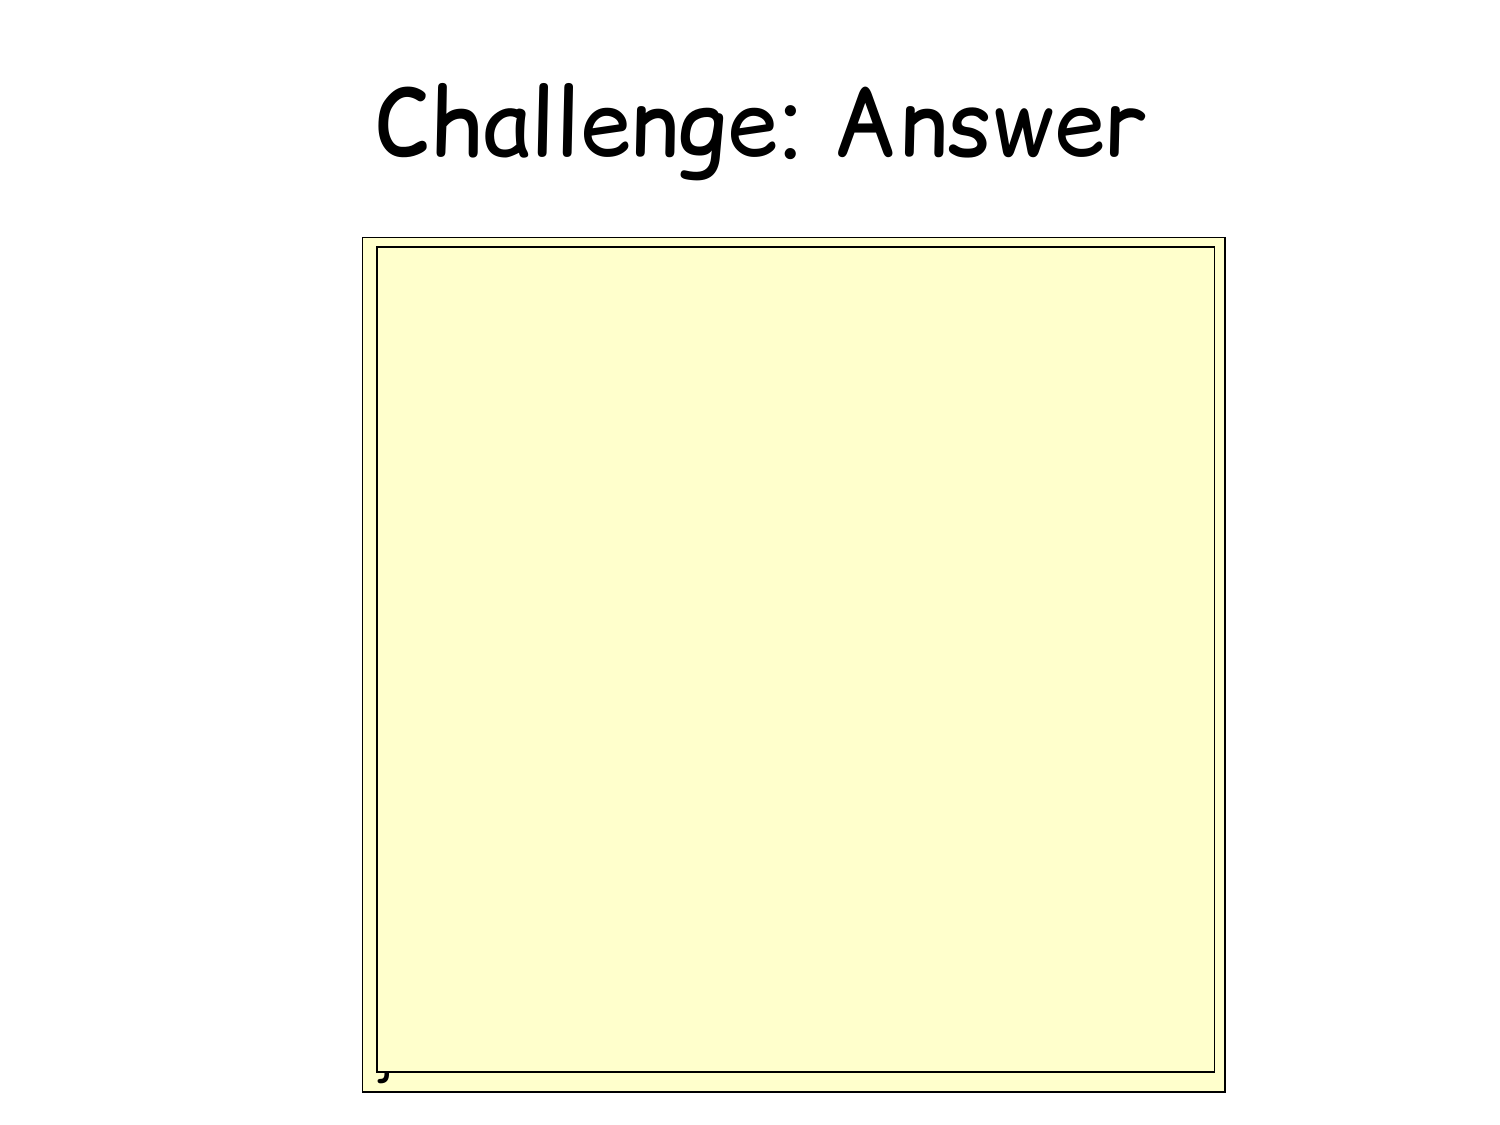

# Challenge: Answer
bool isFib (int arr[])
{
   int j;

   if (arr[0] != 0 || arr[1] != 1)
       return(false);

   for (  j=2 ;  j < 20  ;  j++)
   {
      if (arr[j] != arr[j-1] + arr[j-2])
         return(false);
   }
   return(true);
}